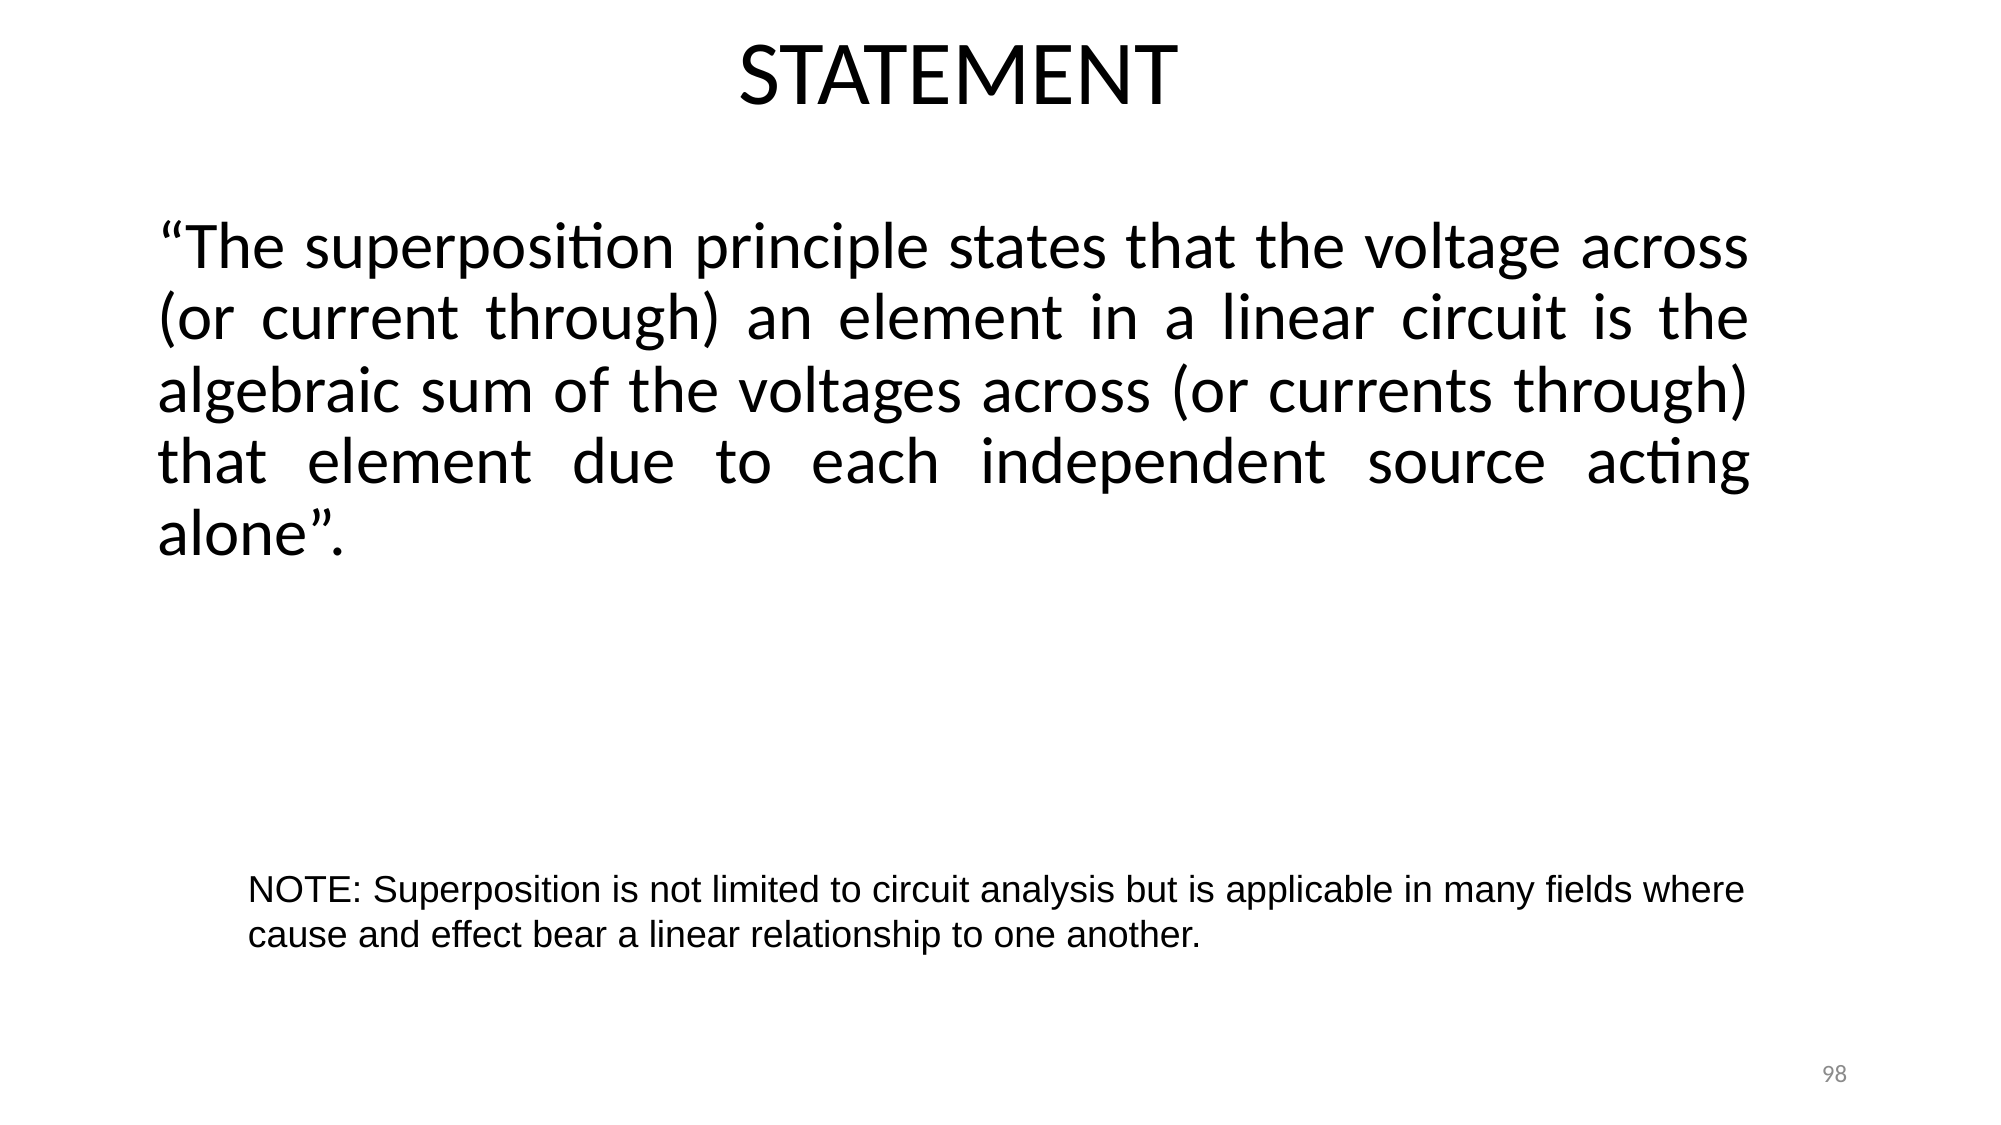

# STATEMENT
“The superposition principle states that the voltage across (or current through) an element in a linear circuit is the algebraic sum of the voltages across (or currents through) that element due to each independent source acting alone”.
NOTE: Superposition is not limited to circuit analysis but is applicable in many fields where cause and effect bear a linear relationship to one another.
98